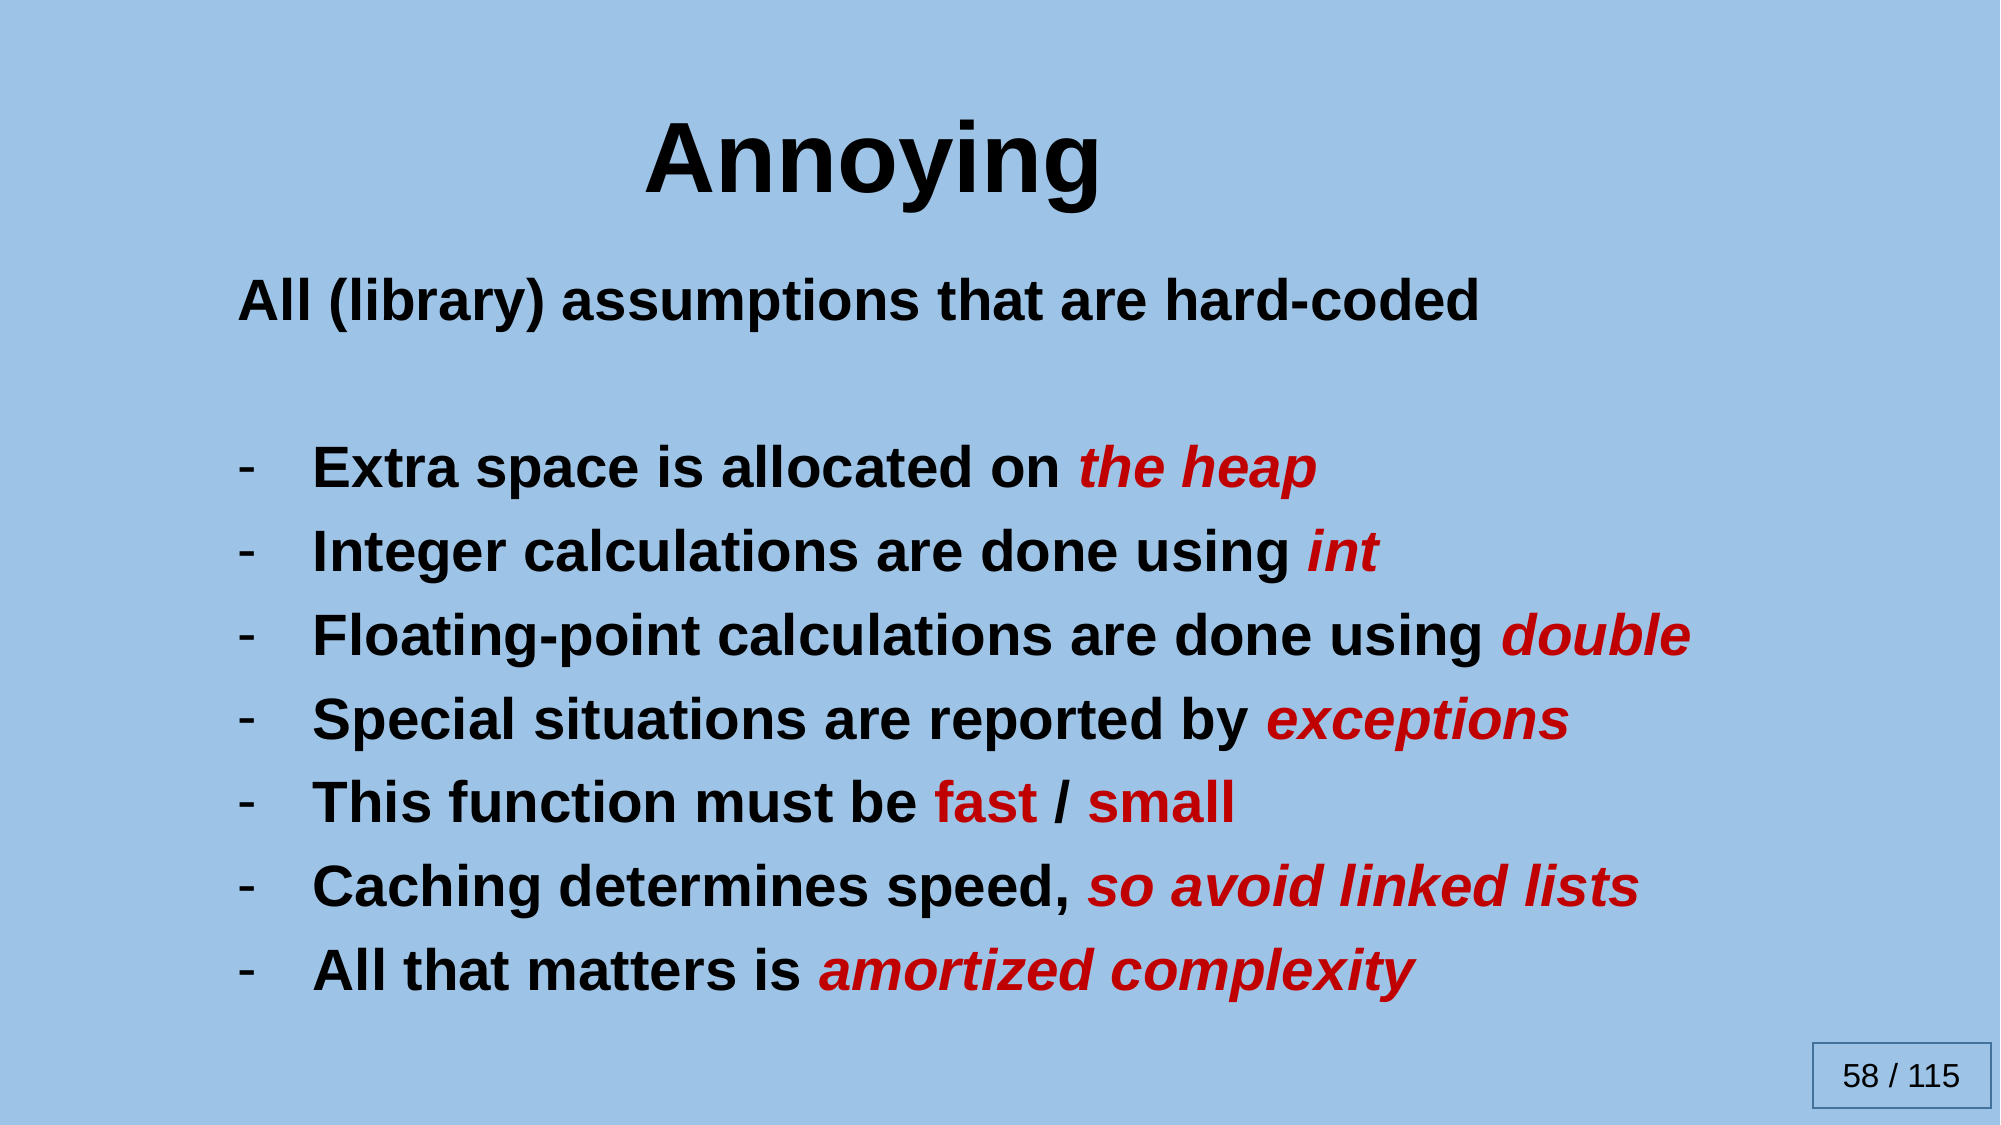

Annoying

All (library) assumptions that are hard-coded

Extra space is allocated on the heap
Integer calculations are done using int
Floating-point calculations are done using double
Special situations are reported by exceptions
This function must be fast / small
Caching determines speed, so avoid linked lists
All that matters is amortized complexity